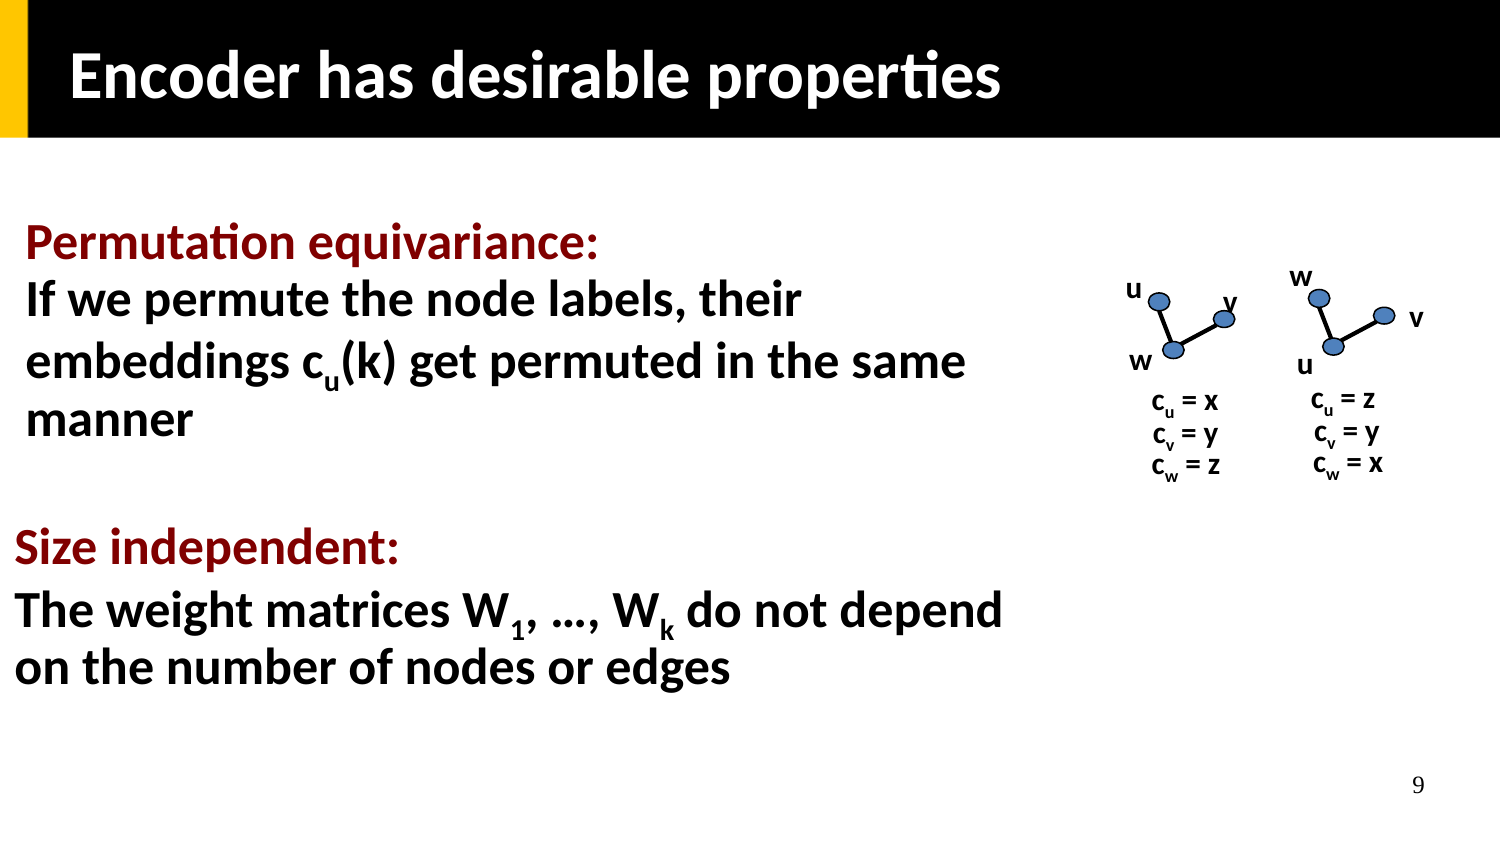

Encoder has desirable properties
Permutation equivariance:
If we permute the node labels, their
embeddings cu(k) get permuted in the same manner
w
u
v

v

w
u

cu = z
cu = x
cv = y
cv = y
cw = x
cw = z
Size independent:
The weight matrices W1, …, Wk do not depend
on the number of nodes or edges
9